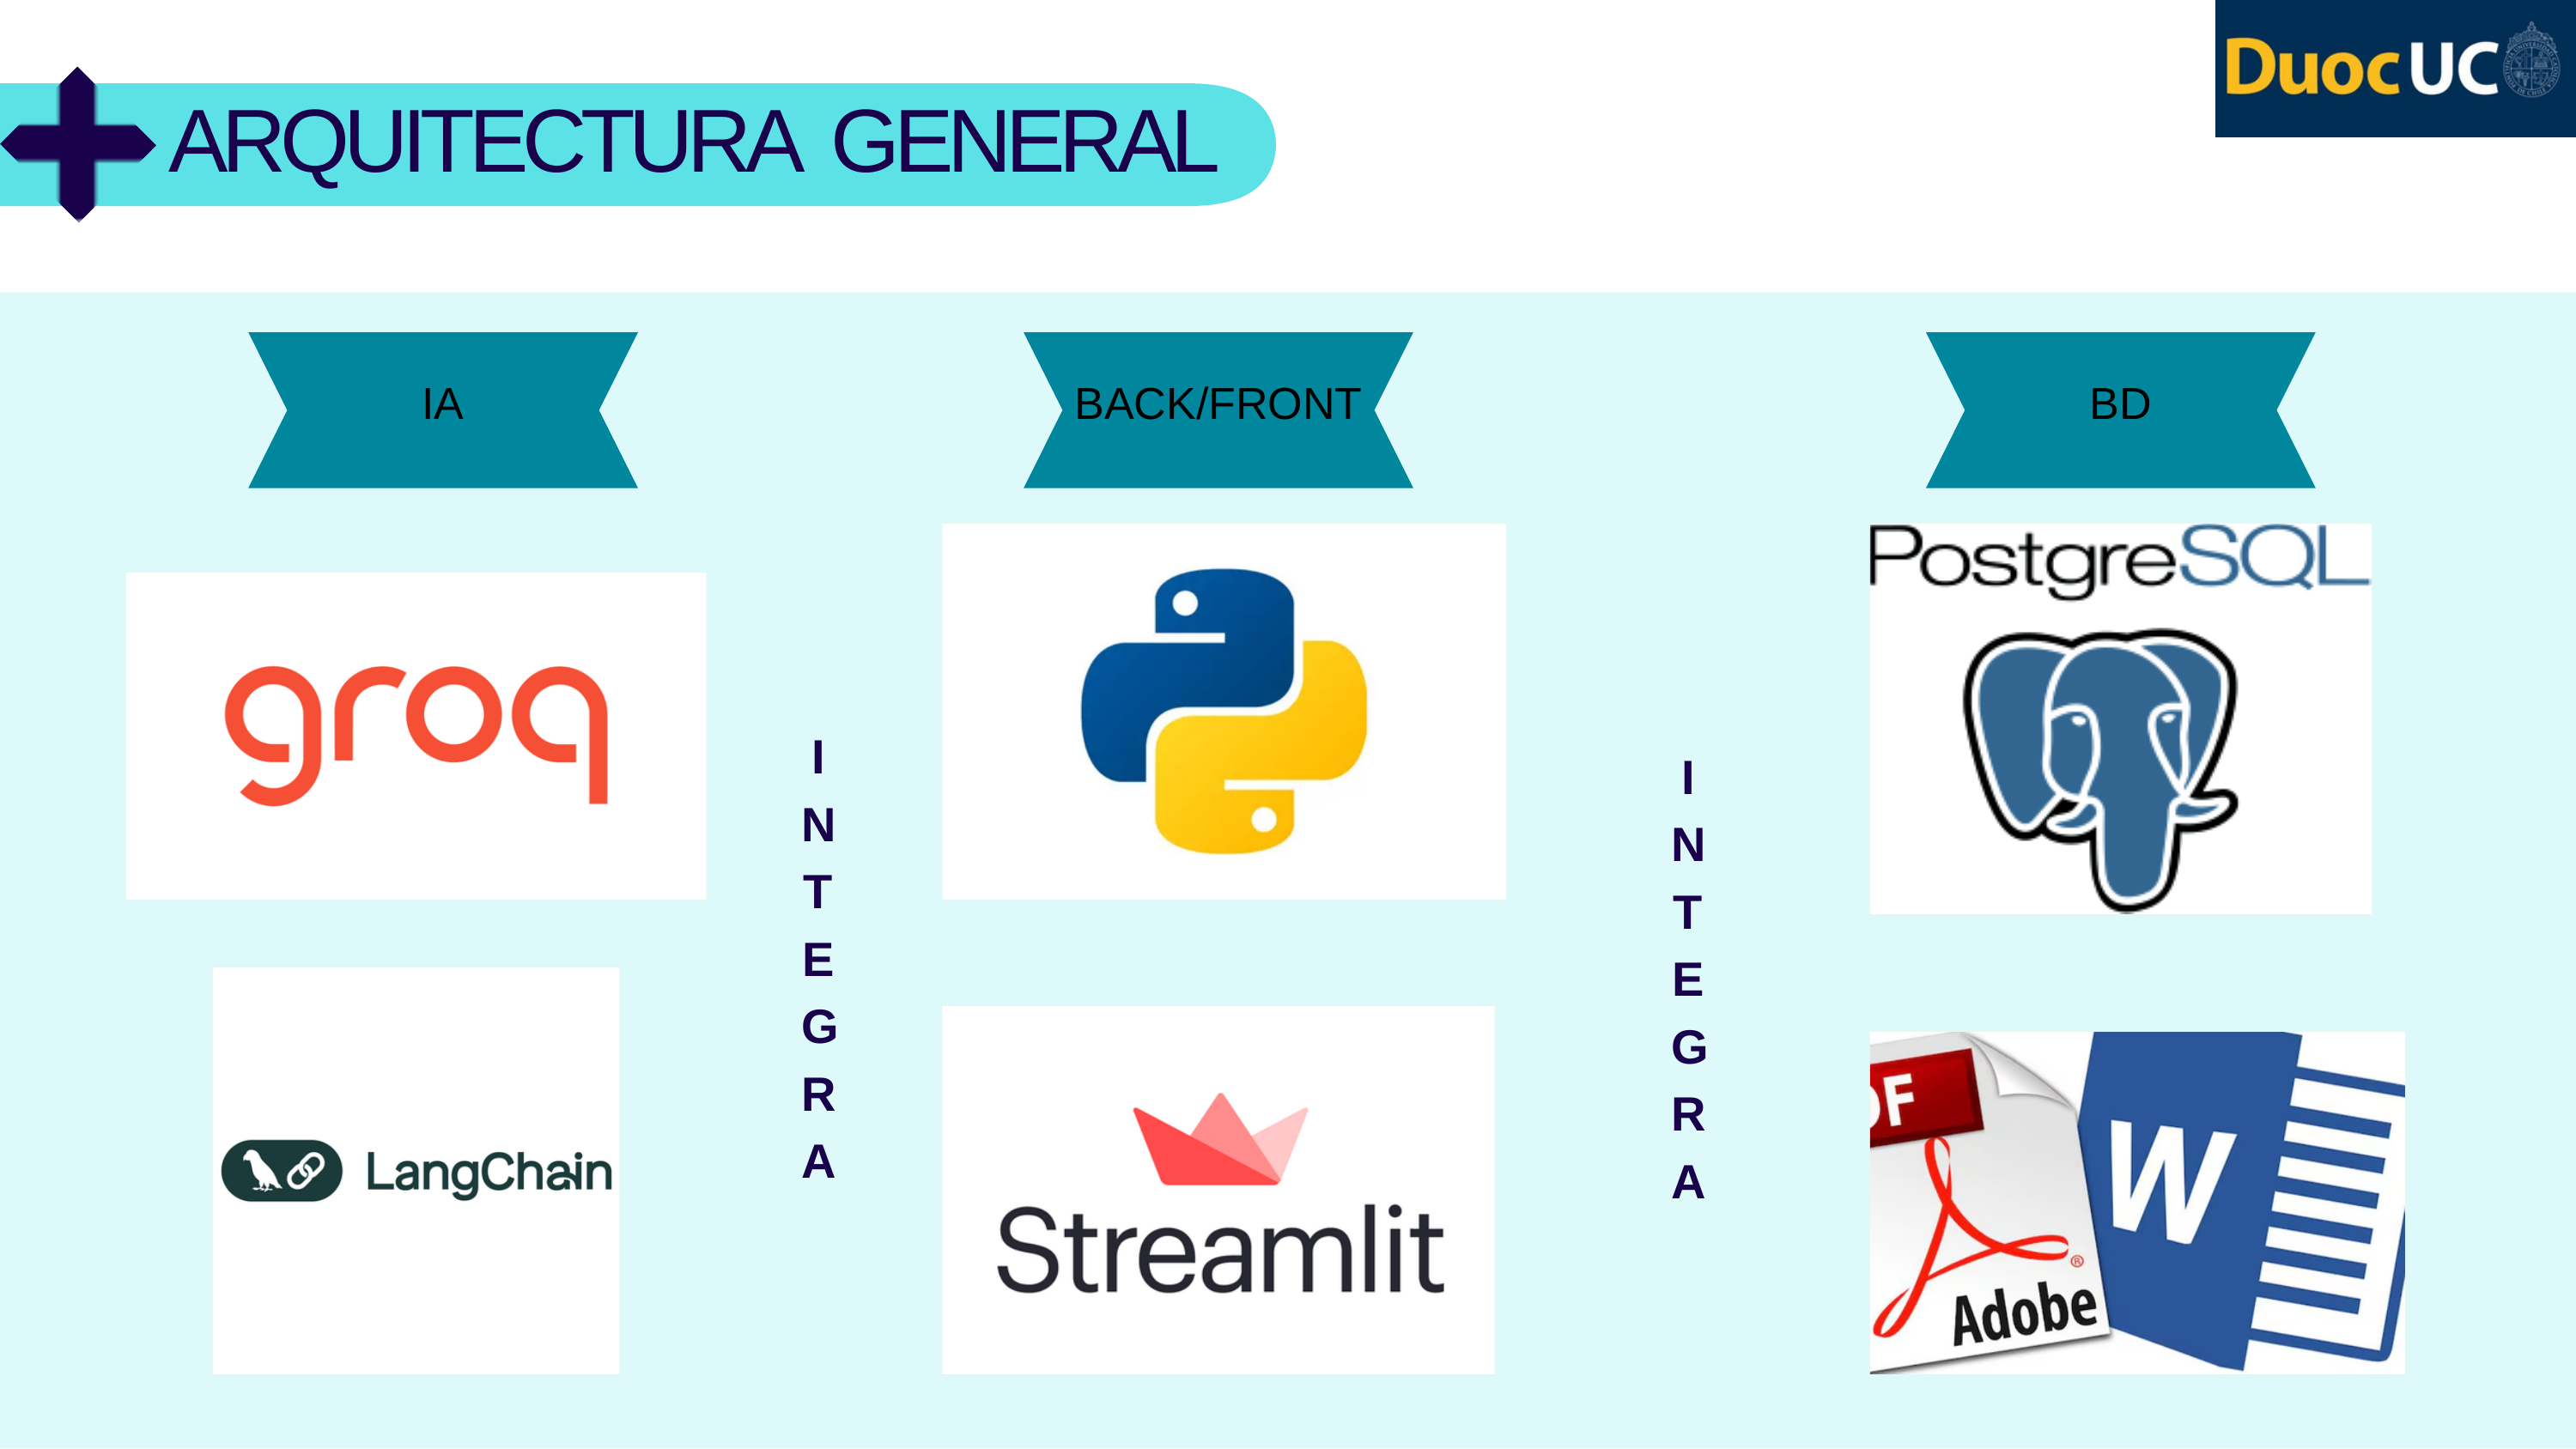

ARQUITECTURA  GENERAL

IA

BACK/FRONT

BD

INTEGRA
INTEGRA